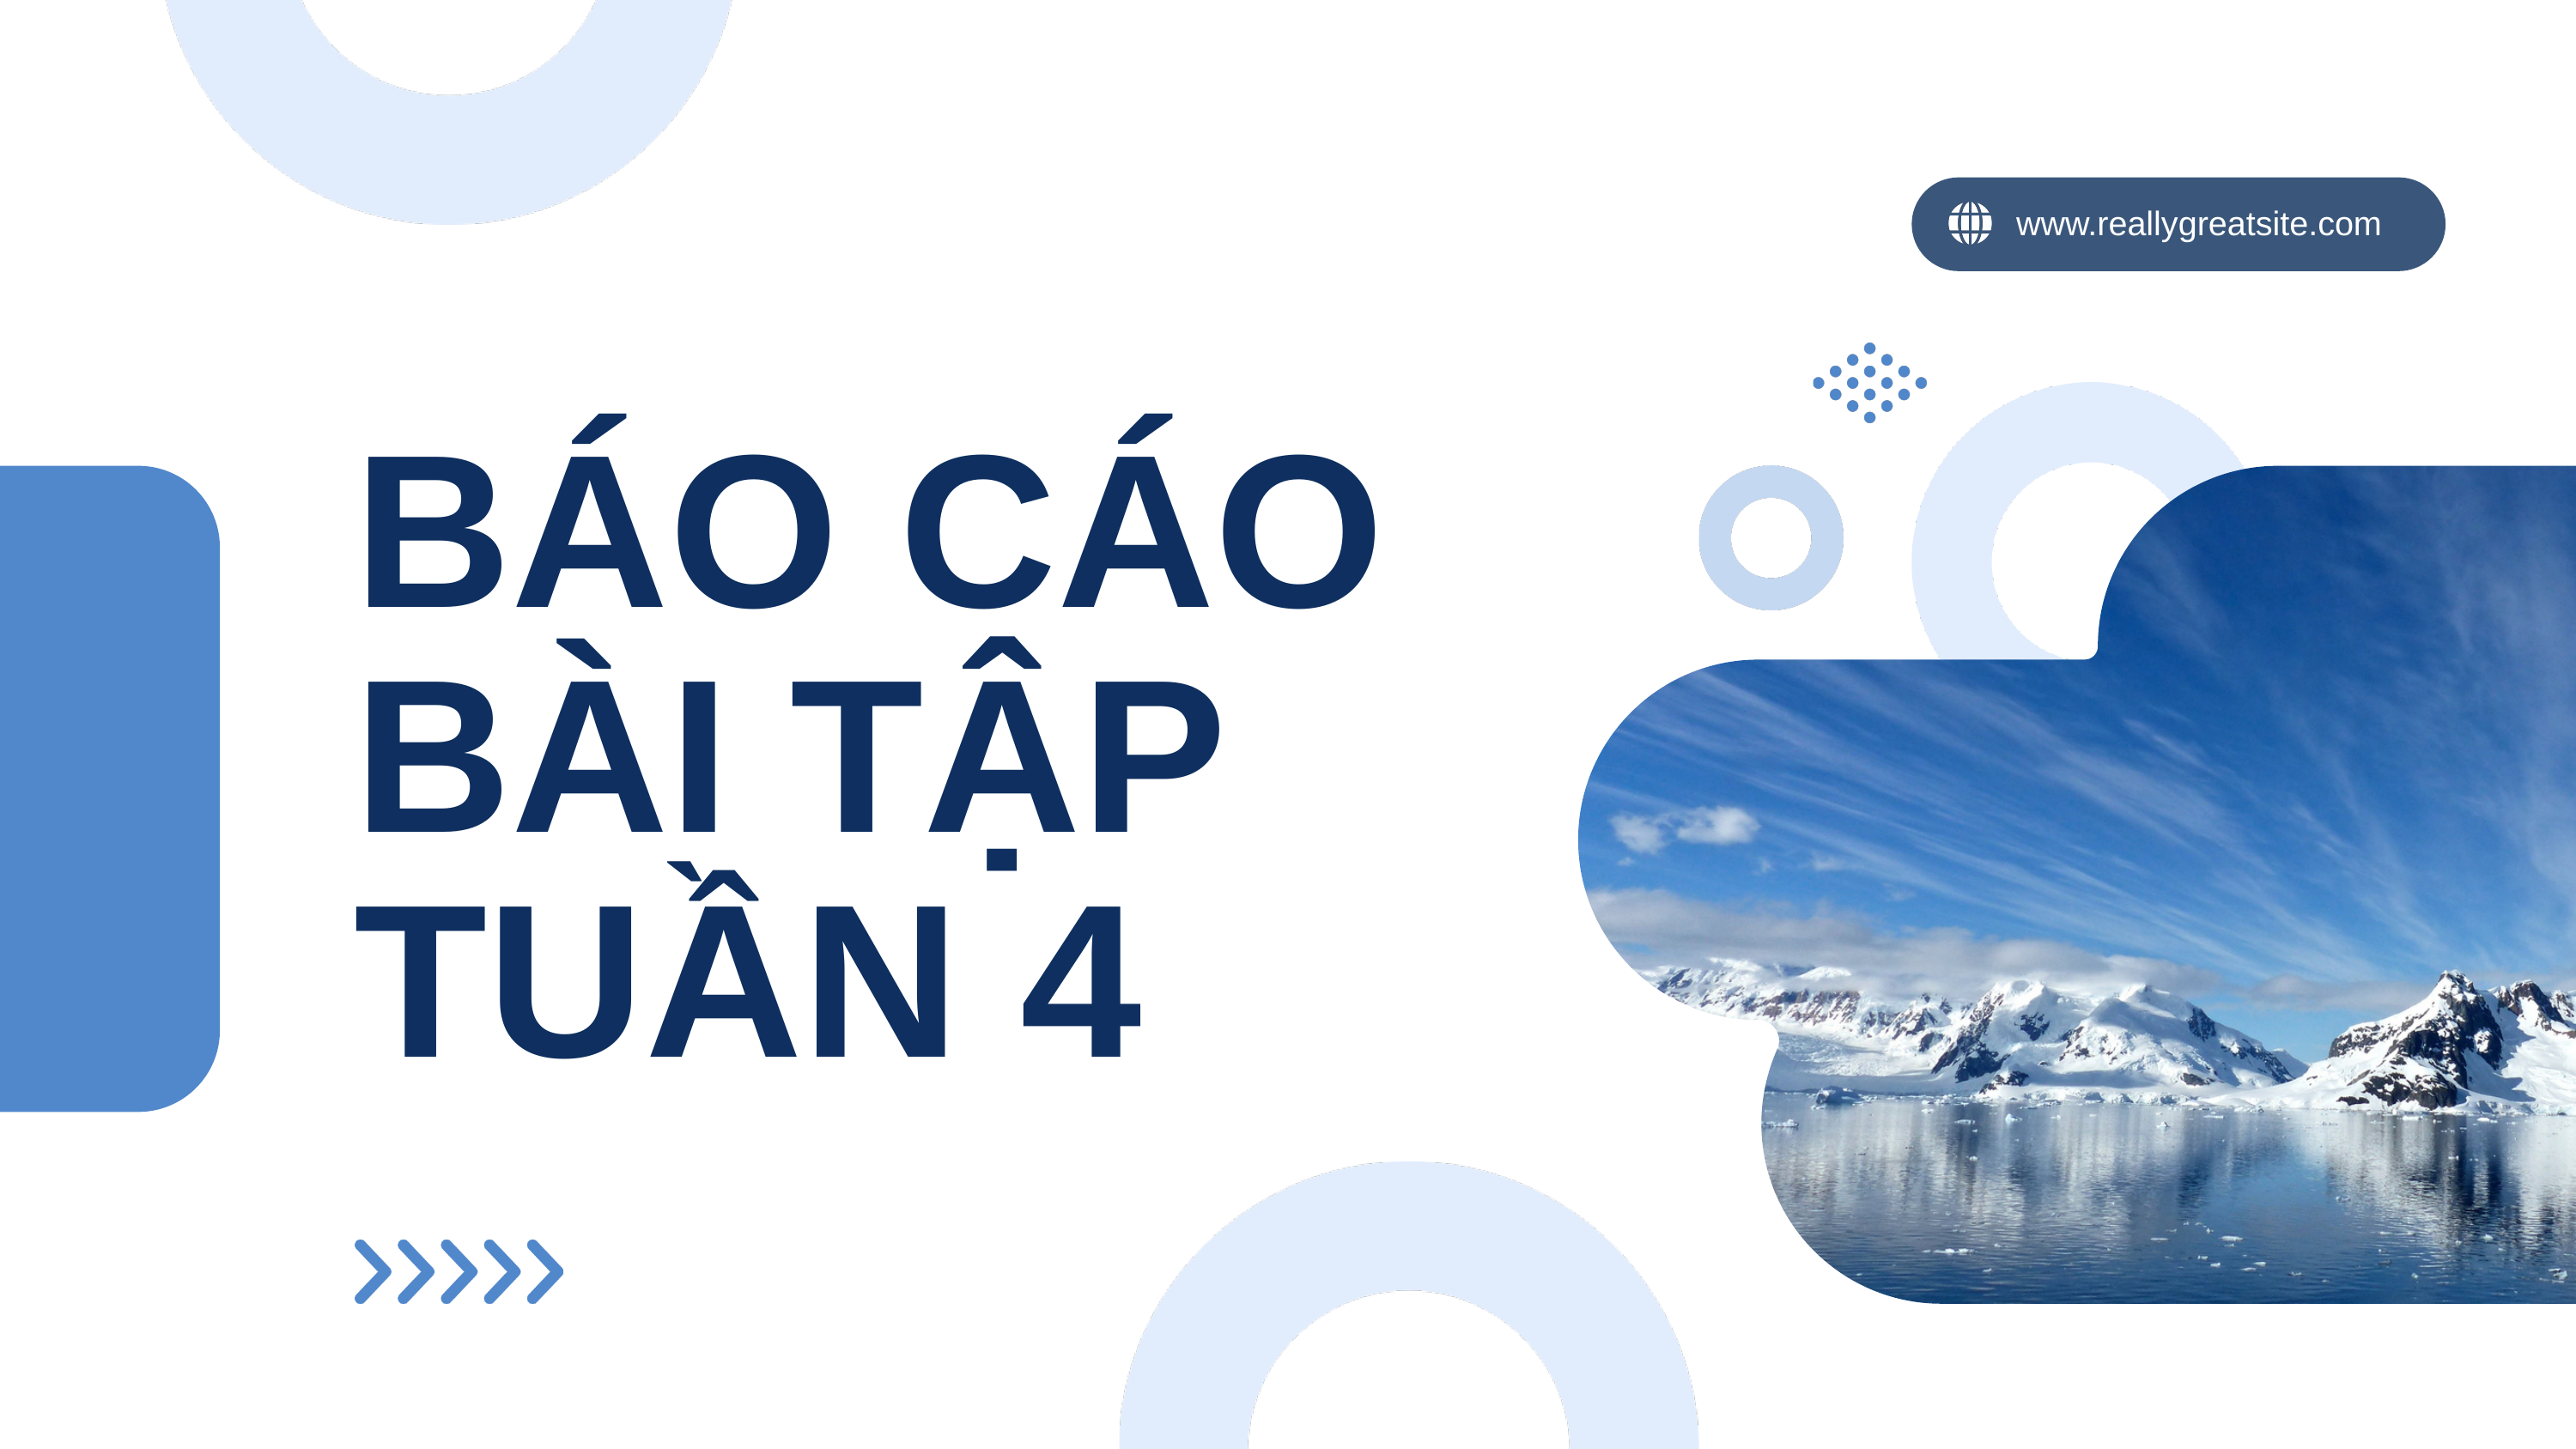

www.reallygreatsite.com

BÁO CÁO BÀI TẬP
TUẦN 4